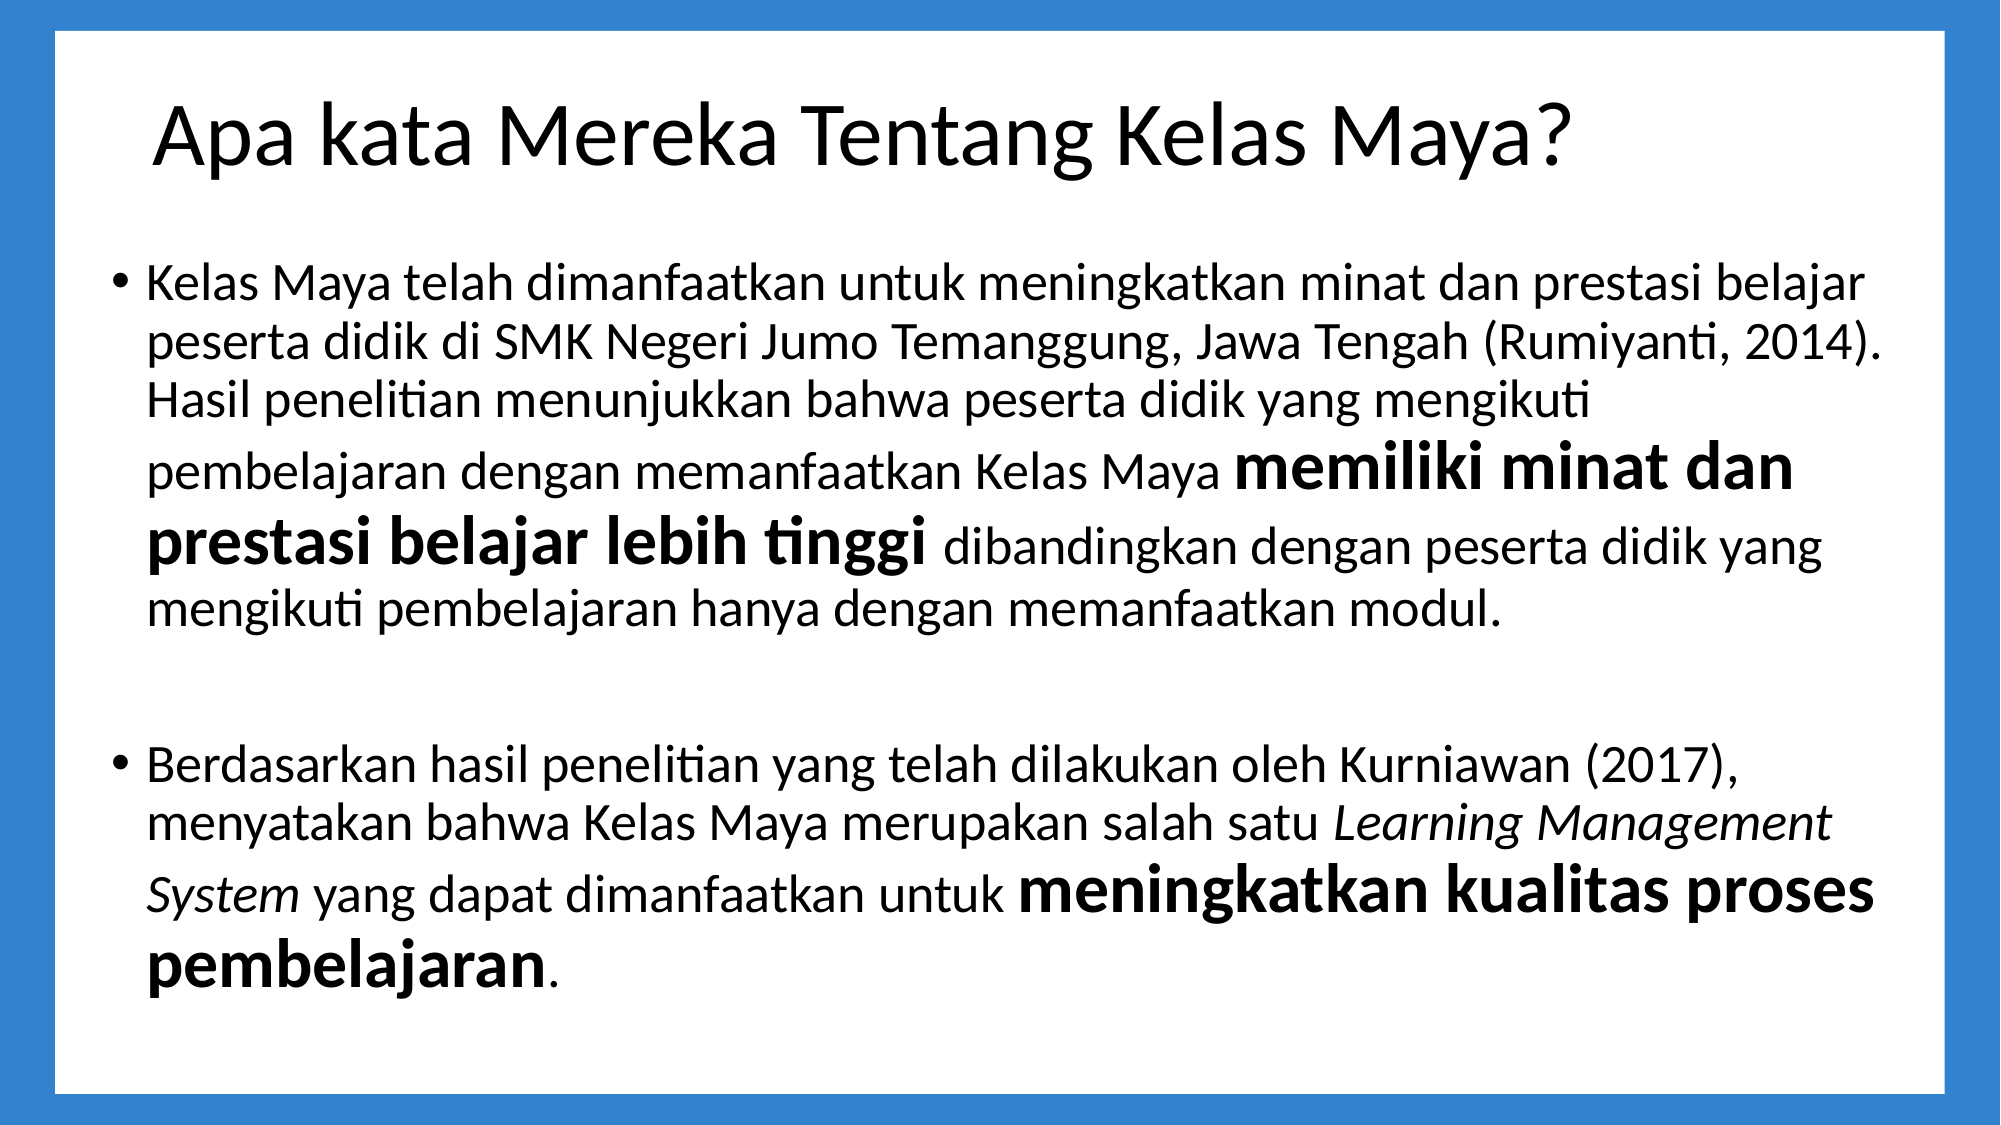

# Apa kata Mereka Tentang Kelas Maya?
Kelas Maya telah dimanfaatkan untuk meningkatkan minat dan prestasi belajar peserta didik di SMK Negeri Jumo Temanggung, Jawa Tengah (Rumiyanti, 2014). Hasil penelitian menunjukkan bahwa peserta didik yang mengikuti pembelajaran dengan memanfaatkan Kelas Maya memiliki minat dan prestasi belajar lebih tinggi dibandingkan dengan peserta didik yang mengikuti pembelajaran hanya dengan memanfaatkan modul.

Berdasarkan hasil penelitian yang telah dilakukan oleh Kurniawan (2017), menyatakan bahwa Kelas Maya merupakan salah satu Learning Management System yang dapat dimanfaatkan untuk meningkatkan kualitas proses pembelajaran.